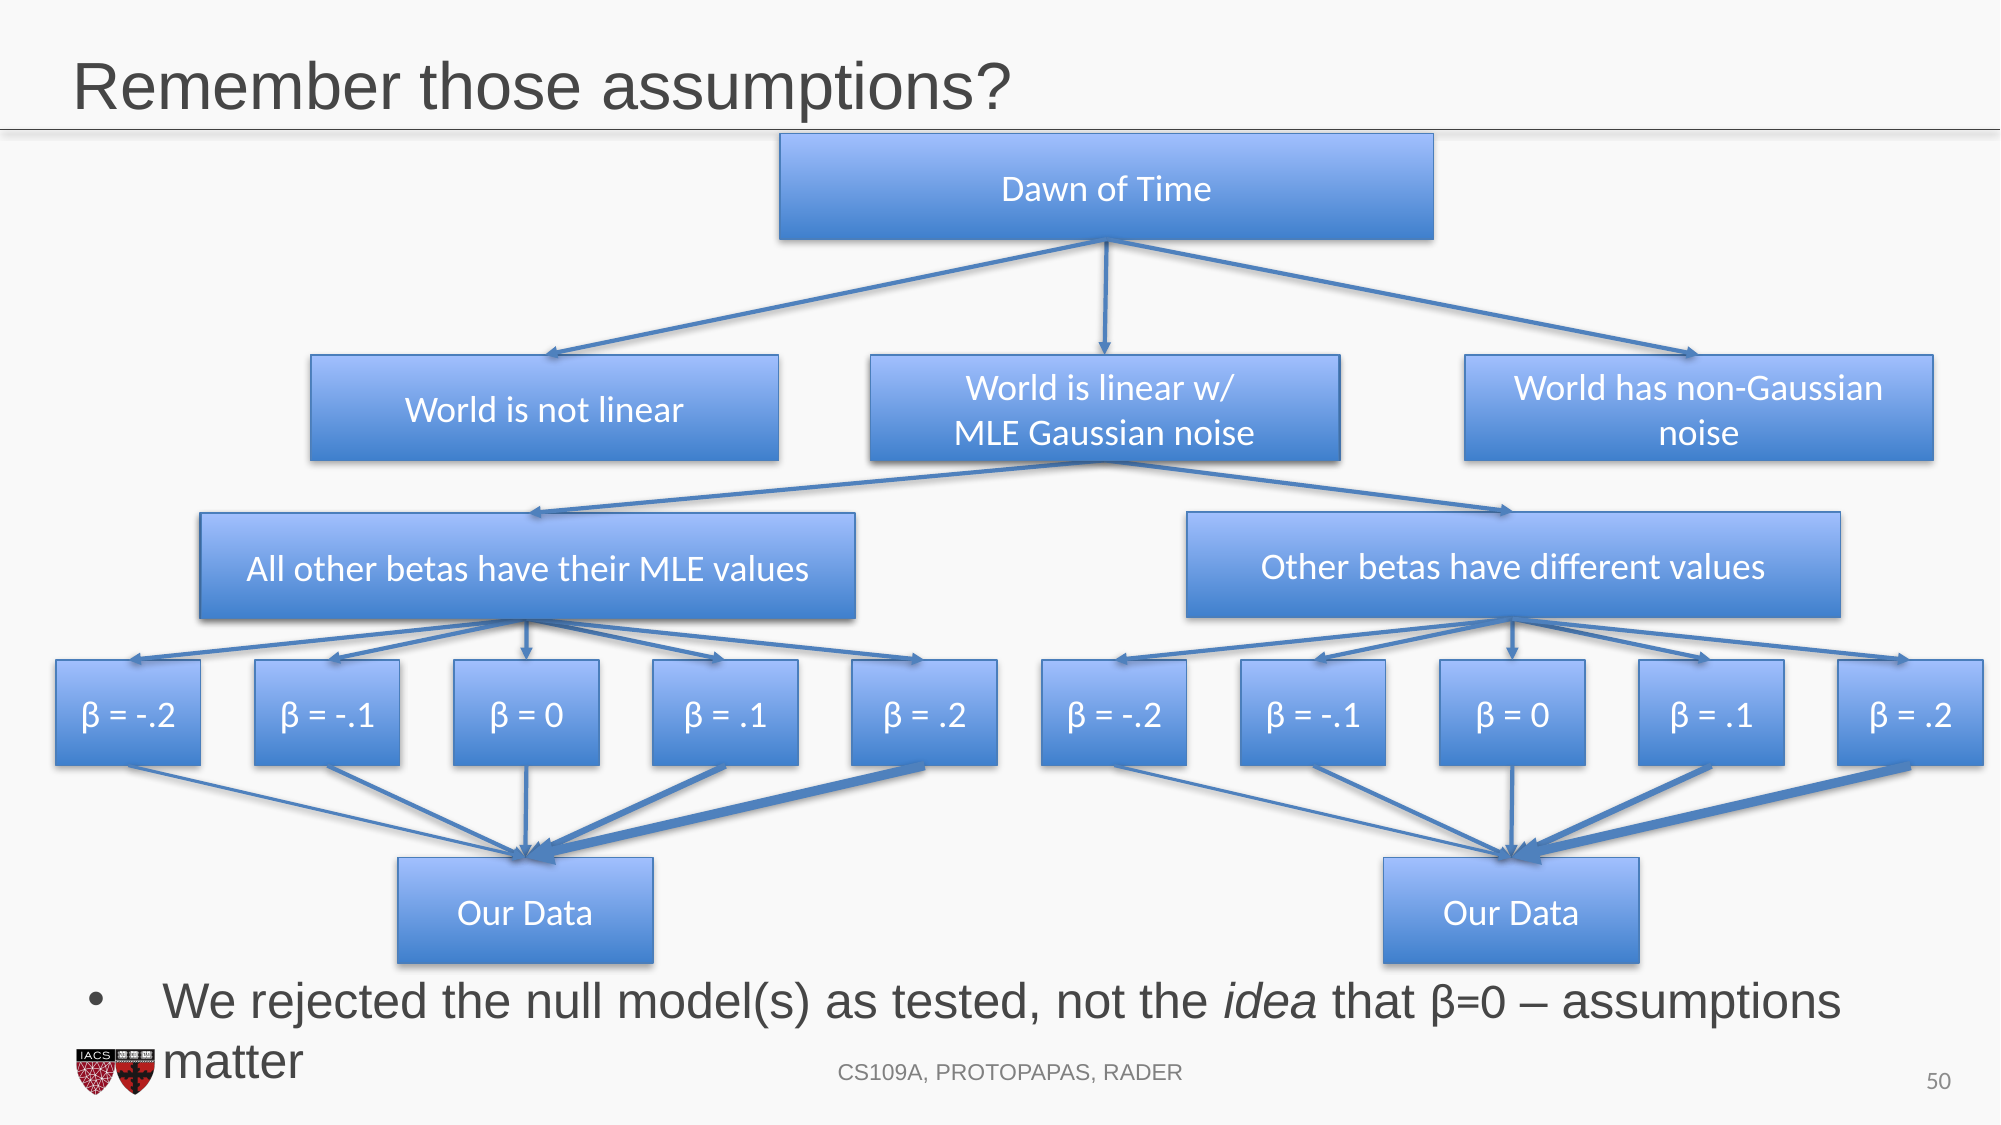

# Remember those assumptions?
Dawn of Time
World is not linear
World is linear w/
MLE Gaussian noise
World has non-Gaussian noise
Dawn of Time
Other betas have different values
All other betas have their MLE values
Dawn of Time
β = .2
β = .1
β = 0
β = -.1
β = -.2
Our Data
β = .2
β = .1
β = 0
β = -.1
β = -.2
Our Data
We rejected the null model(s) as tested, not the idea that β=0 – assumptions matter
50